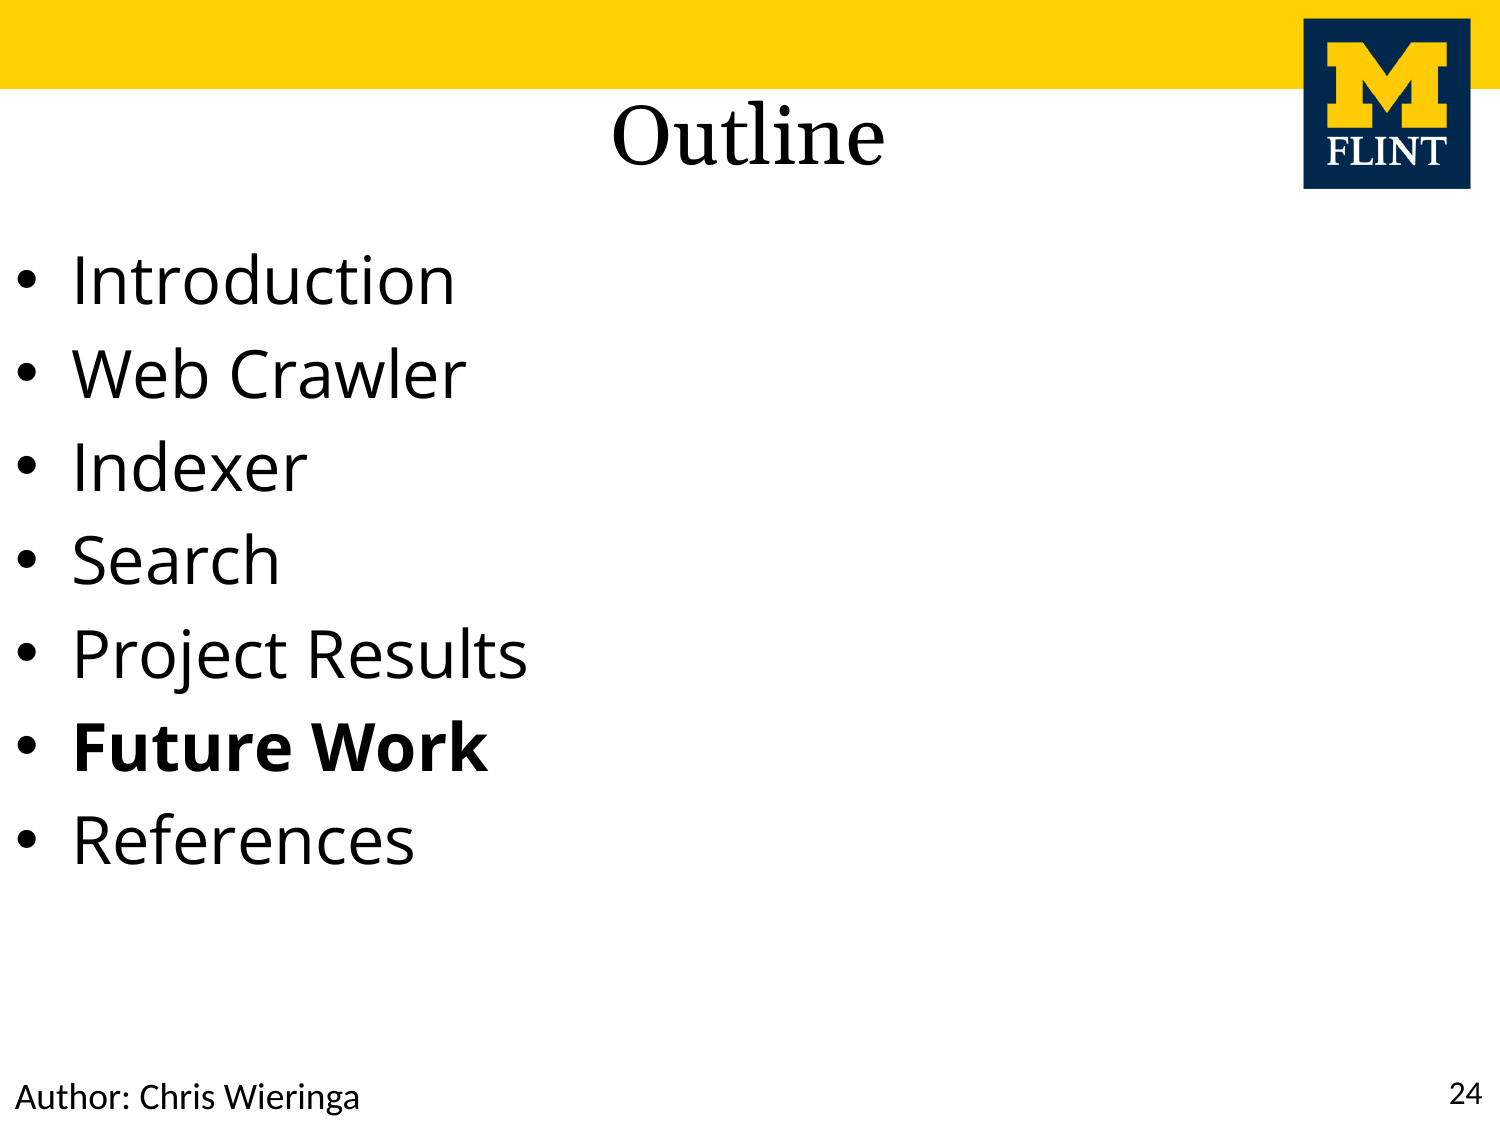

# Outline
Introduction
Web Crawler
Indexer
Search
Project Results
Future Work
References

24
Author: Chris Wieringa